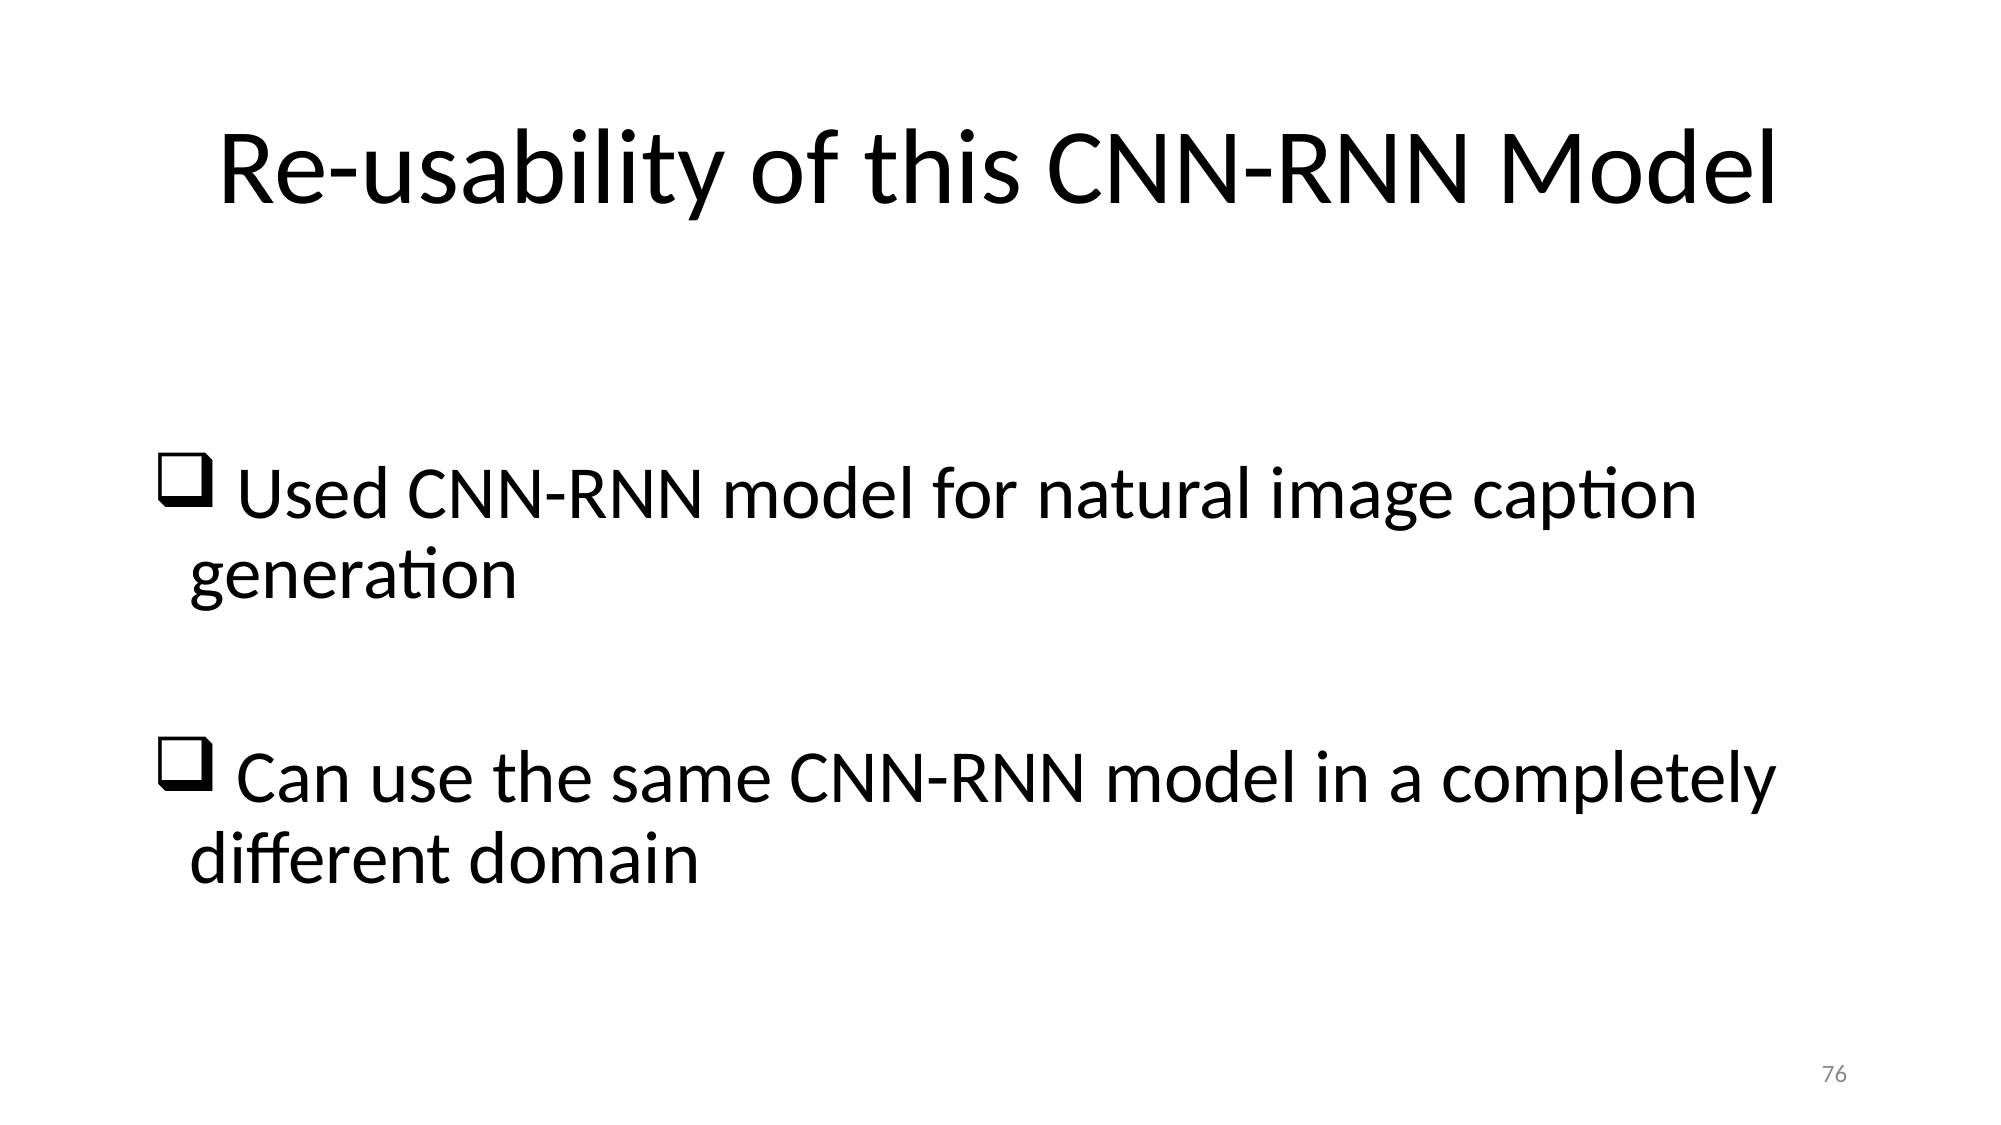

# Re-usability of this CNN-RNN Model
 Used CNN-RNN model for natural image caption generation

 Can use the same CNN-RNN model in a completely different domain
76